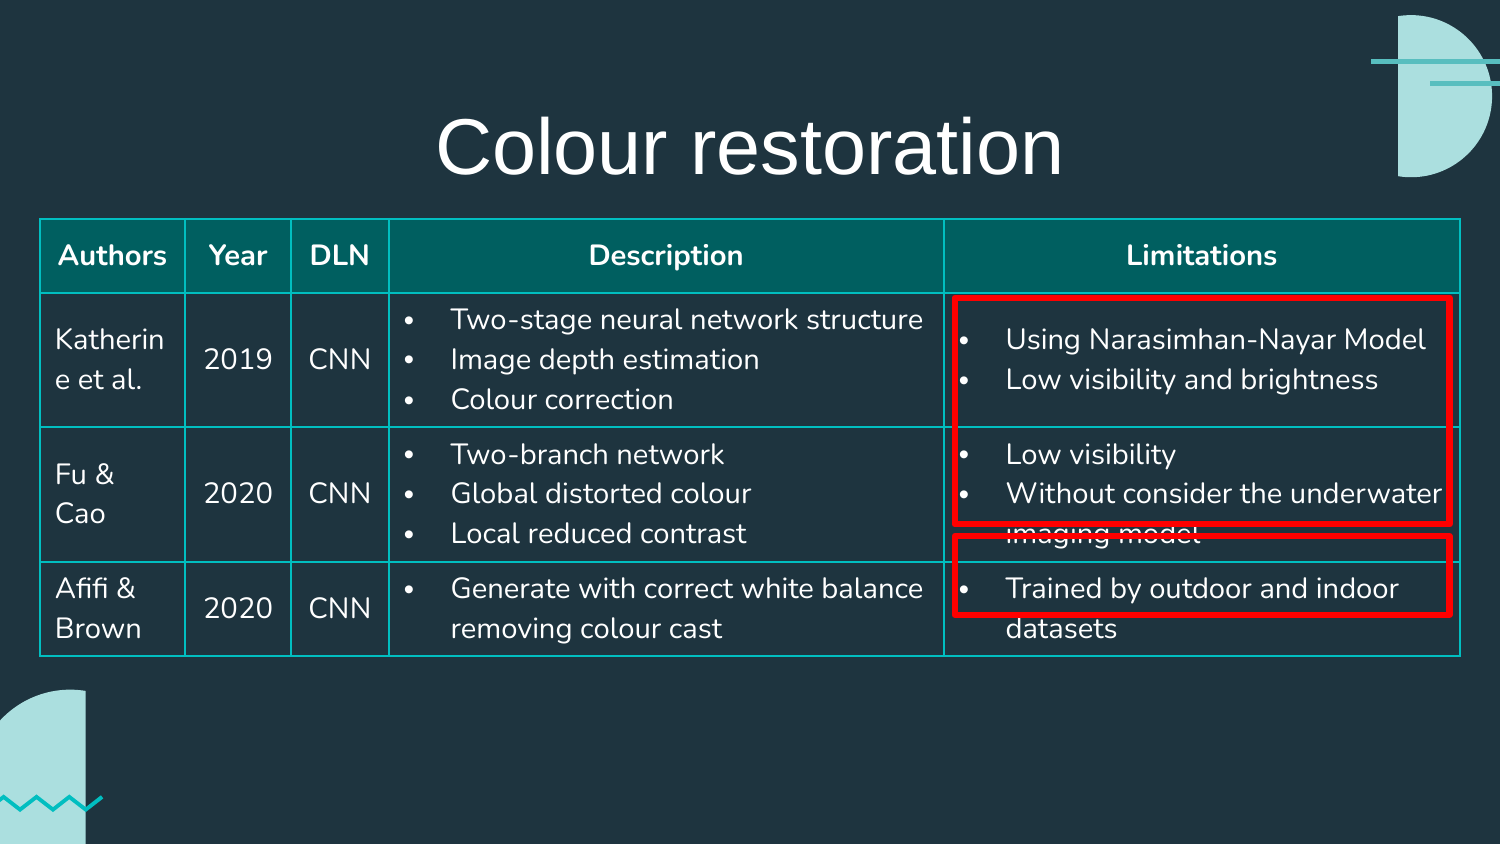

Colour restoration
| Authors | Year | DLN | Description | Limitations |
| --- | --- | --- | --- | --- |
| Katherine et al. | 2019 | CNN | Two-stage neural network structure Image depth estimation Colour correction | Using Narasimhan-Nayar Model Low visibility and brightness |
| Fu & Cao | 2020 | CNN | Two-branch network Global distorted colour Local reduced contrast | Low visibility Without consider the underwater imaging model |
| Afifi & Brown | 2020 | CNN | Generate with correct white balance removing colour cast | Trained by outdoor and indoor datasets |